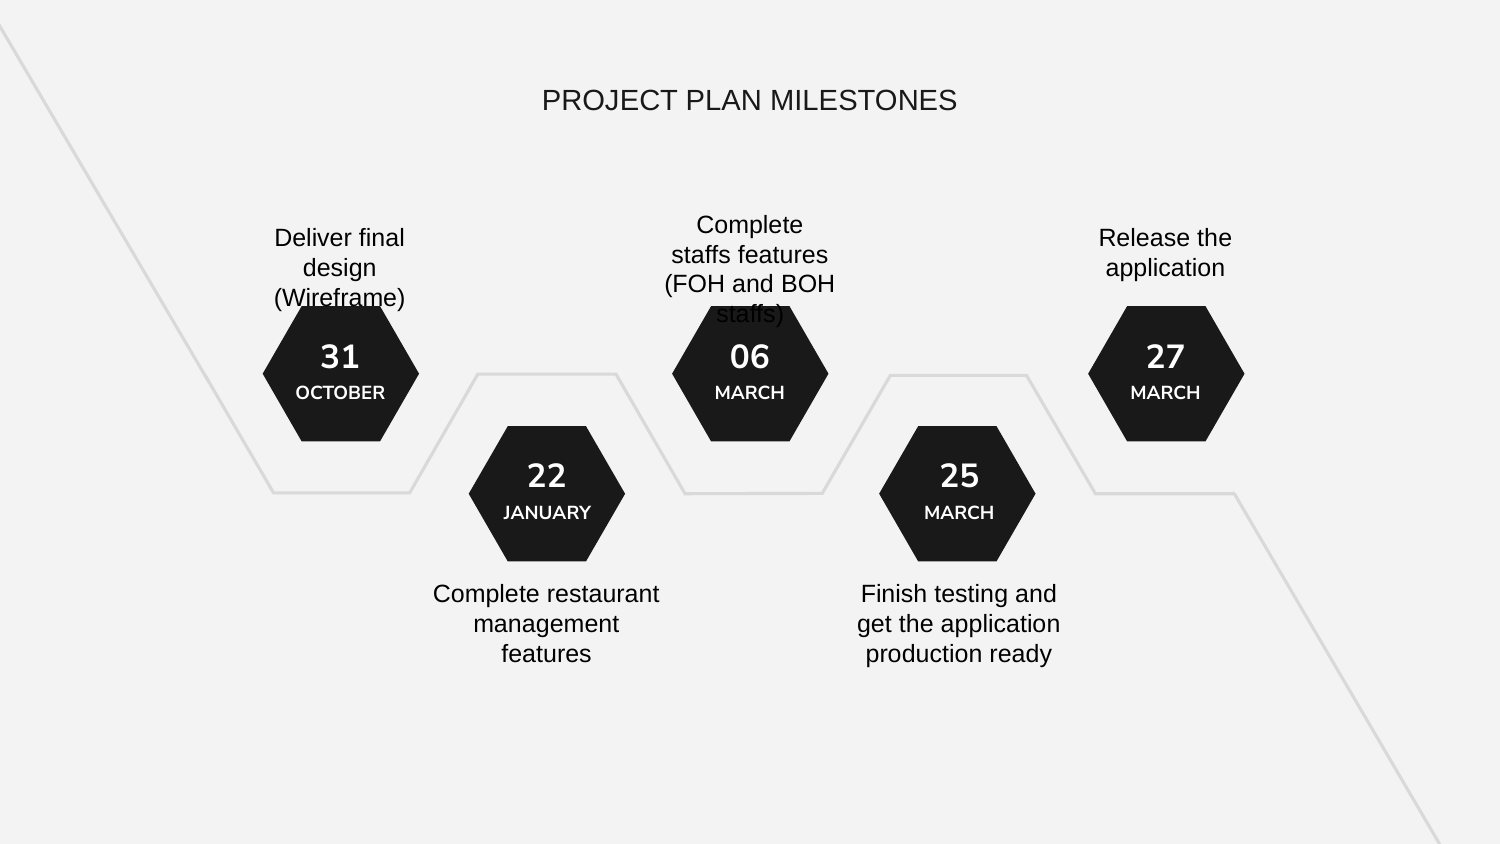

# PROJECT PLAN MILESTONES
Complete staffs features (FOH and BOH staffs)
Deliver final design
(Wireframe)
Release the application

31
06
27
OCTOBER
MARCH
MARCH
22
25
JANUARY
MARCH
Complete restaurant management features
Finish testing and get the application production ready